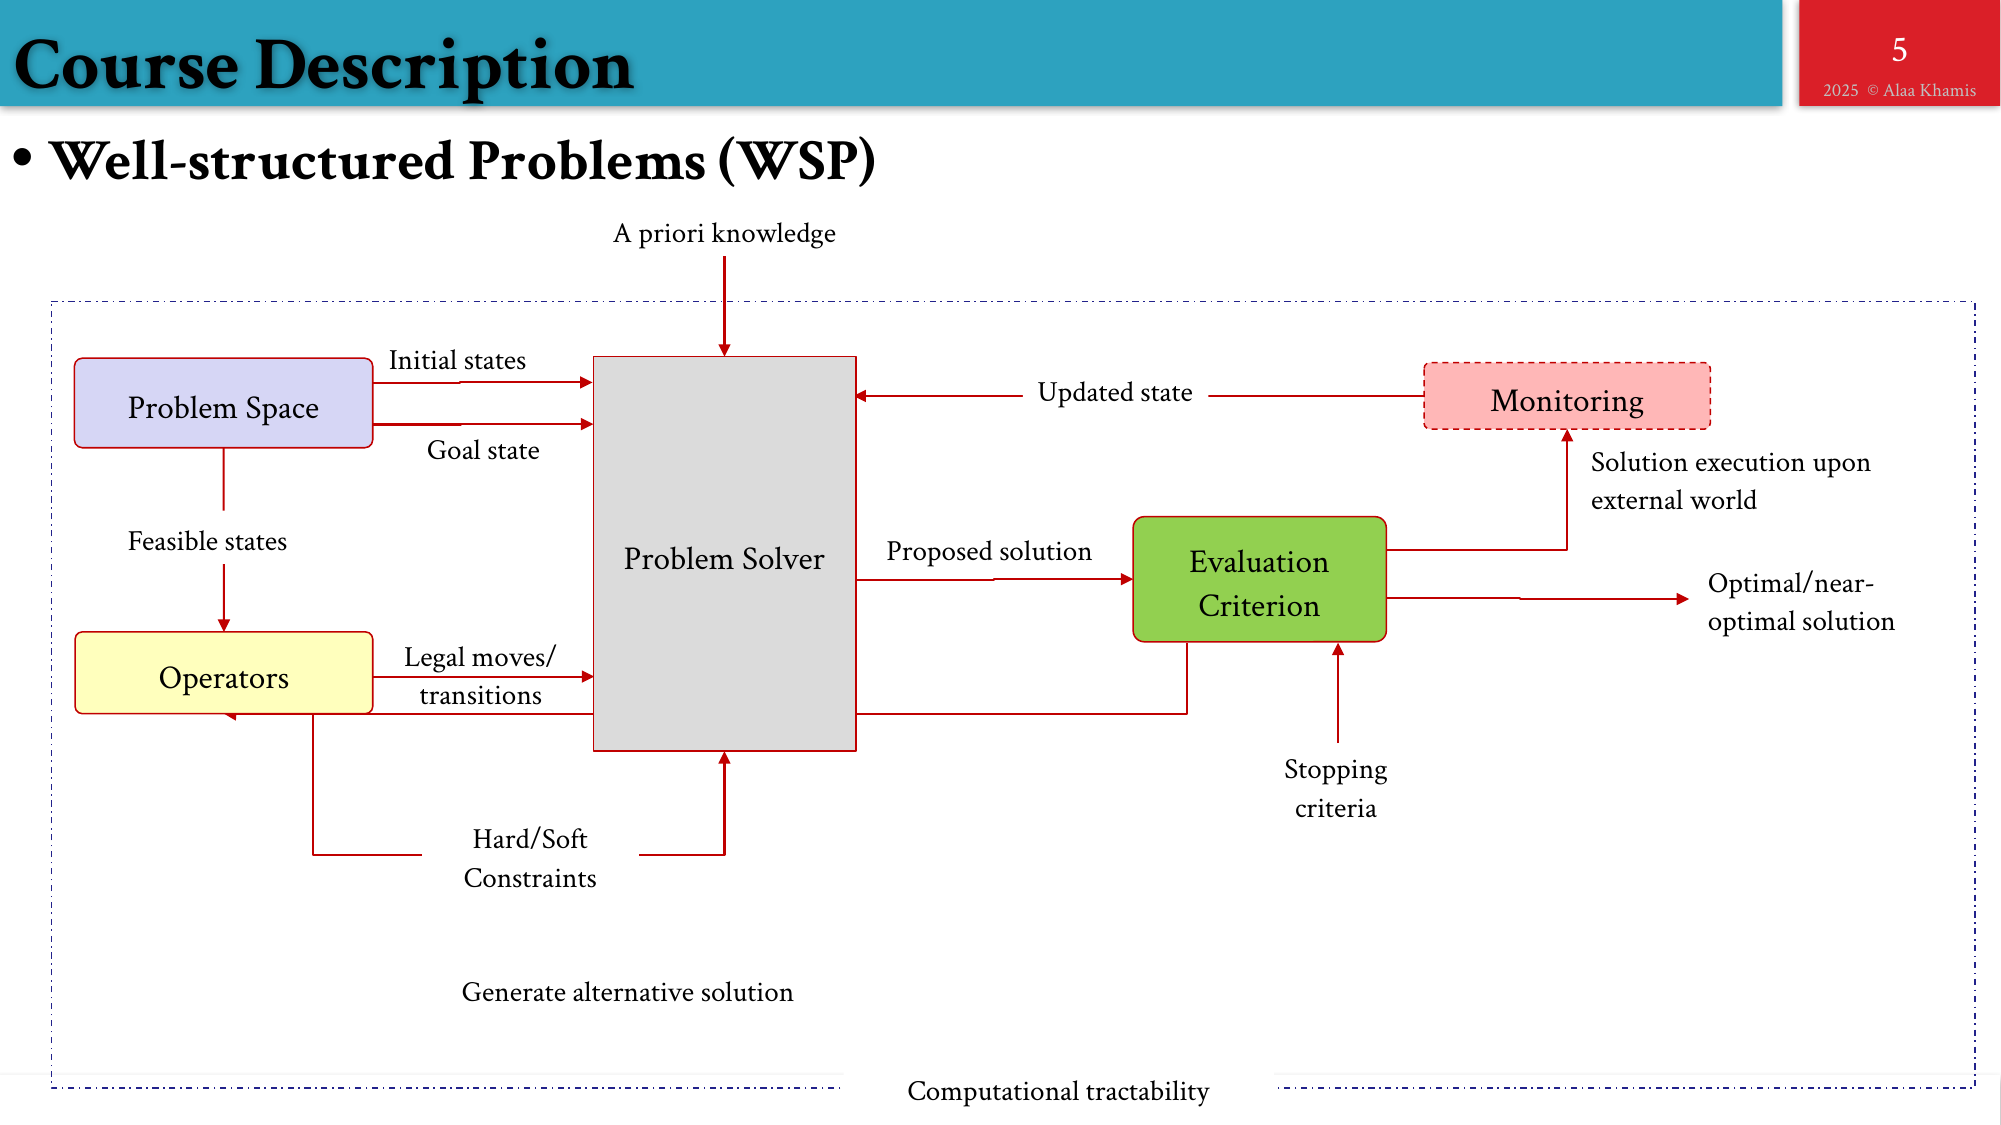

Course Description
Well-structured Problems (WSP)
A priori knowledge

Initial states
Problem Solver
Problem Space
Updated state
Monitoring
Goal state
Solution execution upon external world
Feasible states
Evaluation Criterion
Proposed solution
Optimal/near-optimal solution
Legal moves/ transitions
Operators
Stopping criteria
Hard/Soft Constraints
Generate alternative solution
Computational tractability